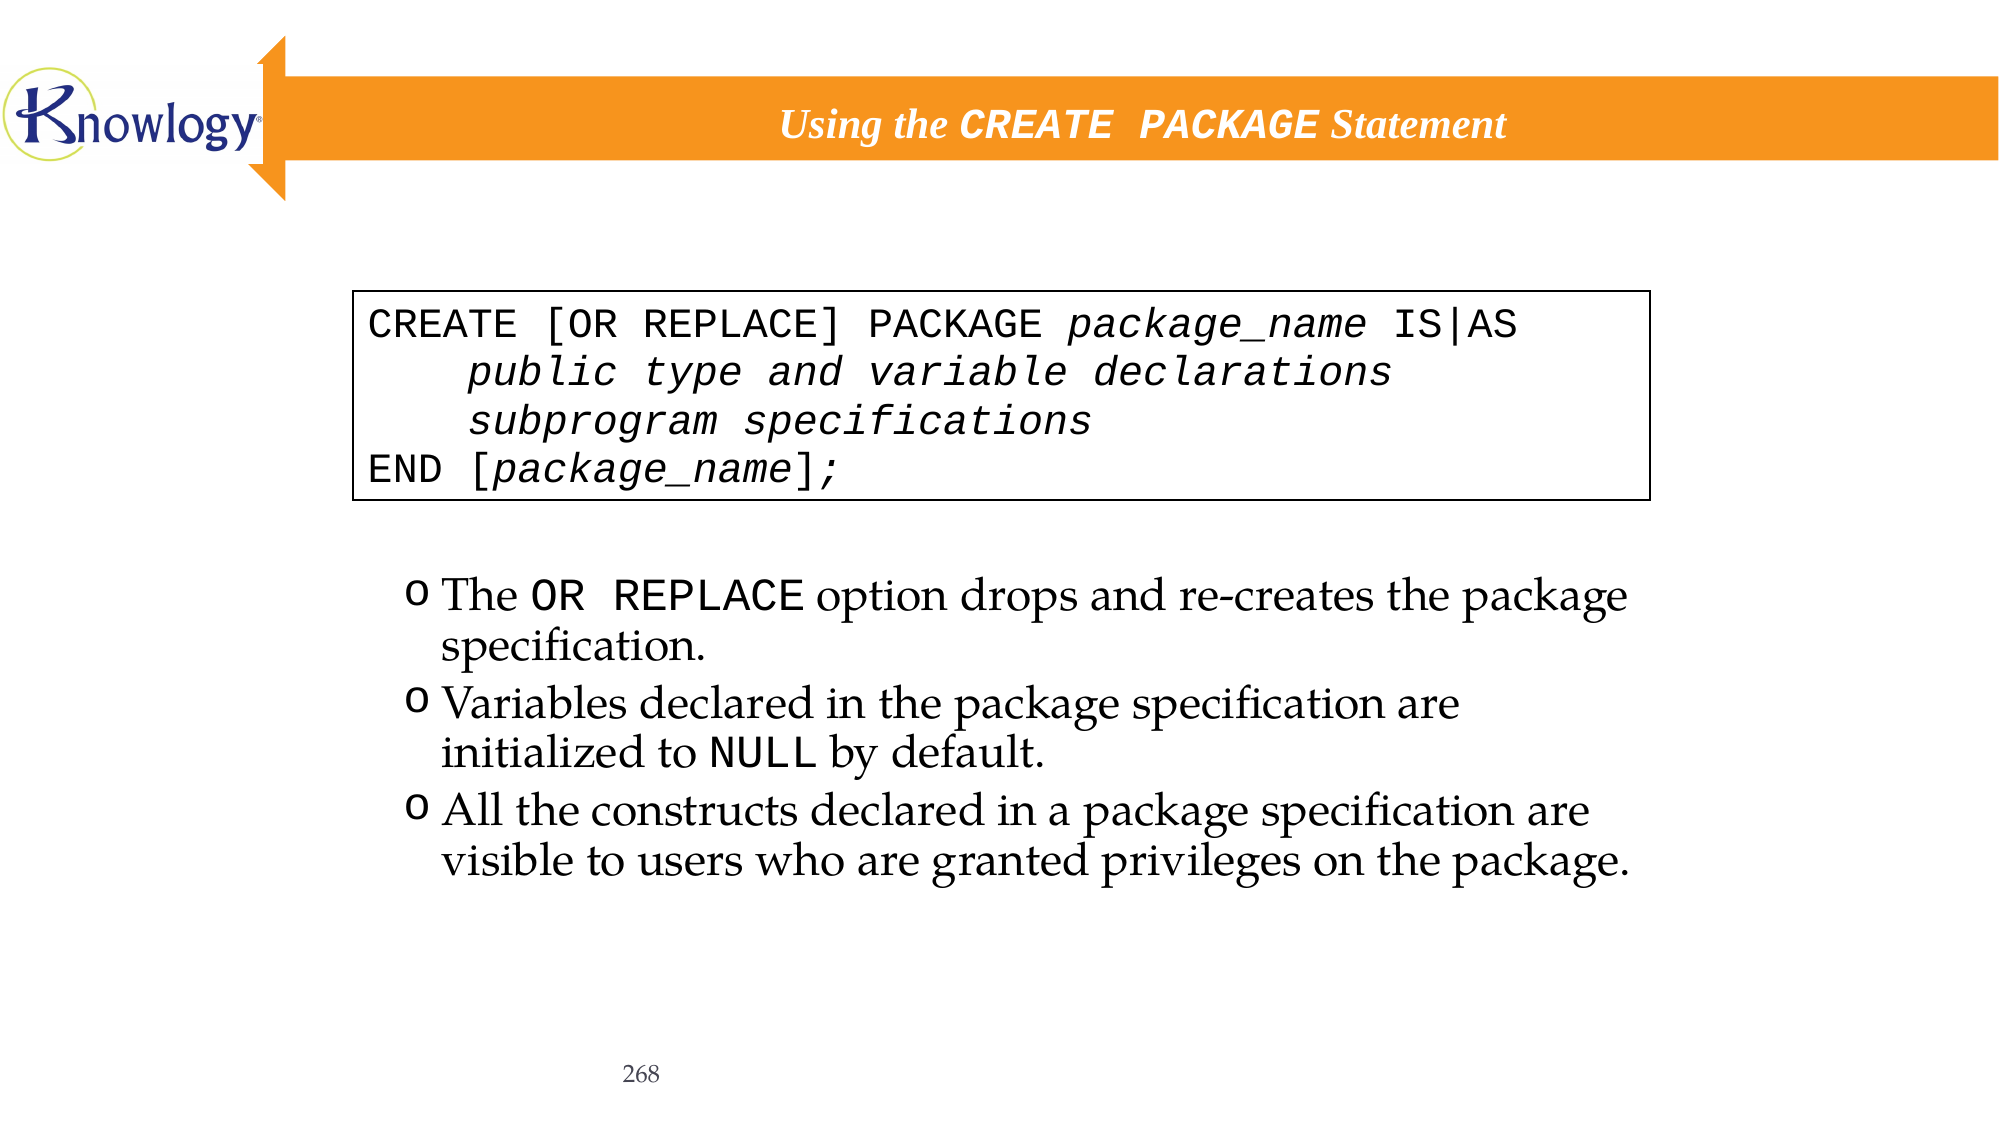

# Using the CREATE PACKAGE Statement

The OR REPLACE option drops and re-creates the package specification.
Variables declared in the package specification are initialized to NULL by default.
All the constructs declared in a package specification are visible to users who are granted privileges on the package.
CREATE [OR REPLACE] PACKAGE package_name IS|AS
    public type and variable declarations
    subprogram specifications
END [package_name];
268